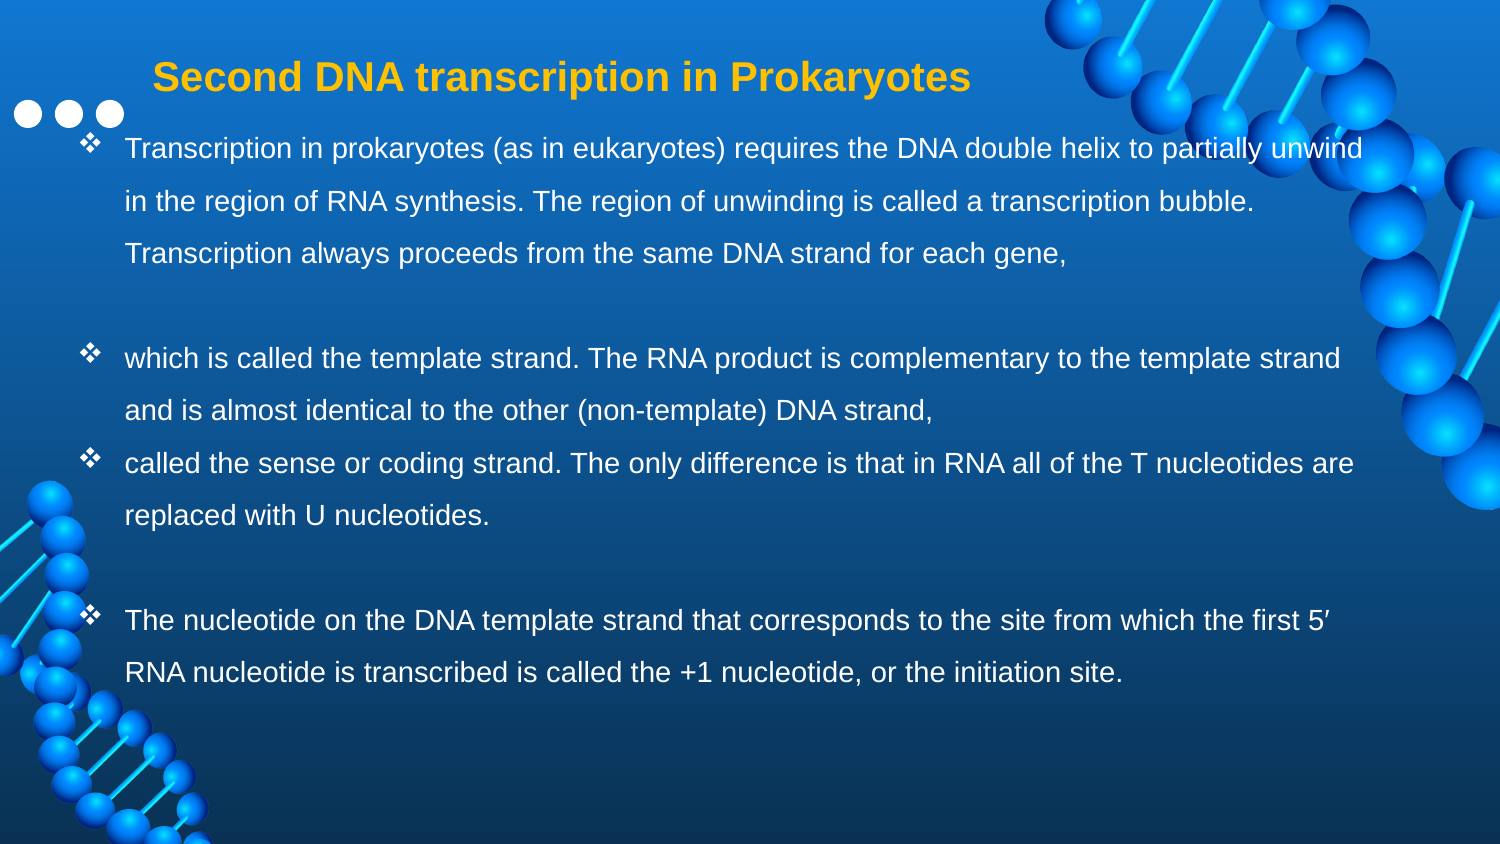

# Second DNA transcription in Prokaryotes
Transcription in prokaryotes (as in eukaryotes) requires the DNA double helix to partially unwind in the region of RNA synthesis. The region of unwinding is called a transcription bubble. Transcription always proceeds from the same DNA strand for each gene,

which is called the template strand. The RNA product is complementary to the template strand and is almost identical to the other (non-template) DNA strand,
called the sense or coding strand. The only difference is that in RNA all of the T nucleotides are replaced with U nucleotides.

The nucleotide on the DNA template strand that corresponds to the site from which the first 5′ RNA nucleotide is transcribed is called the +1 nucleotide, or the initiation site.